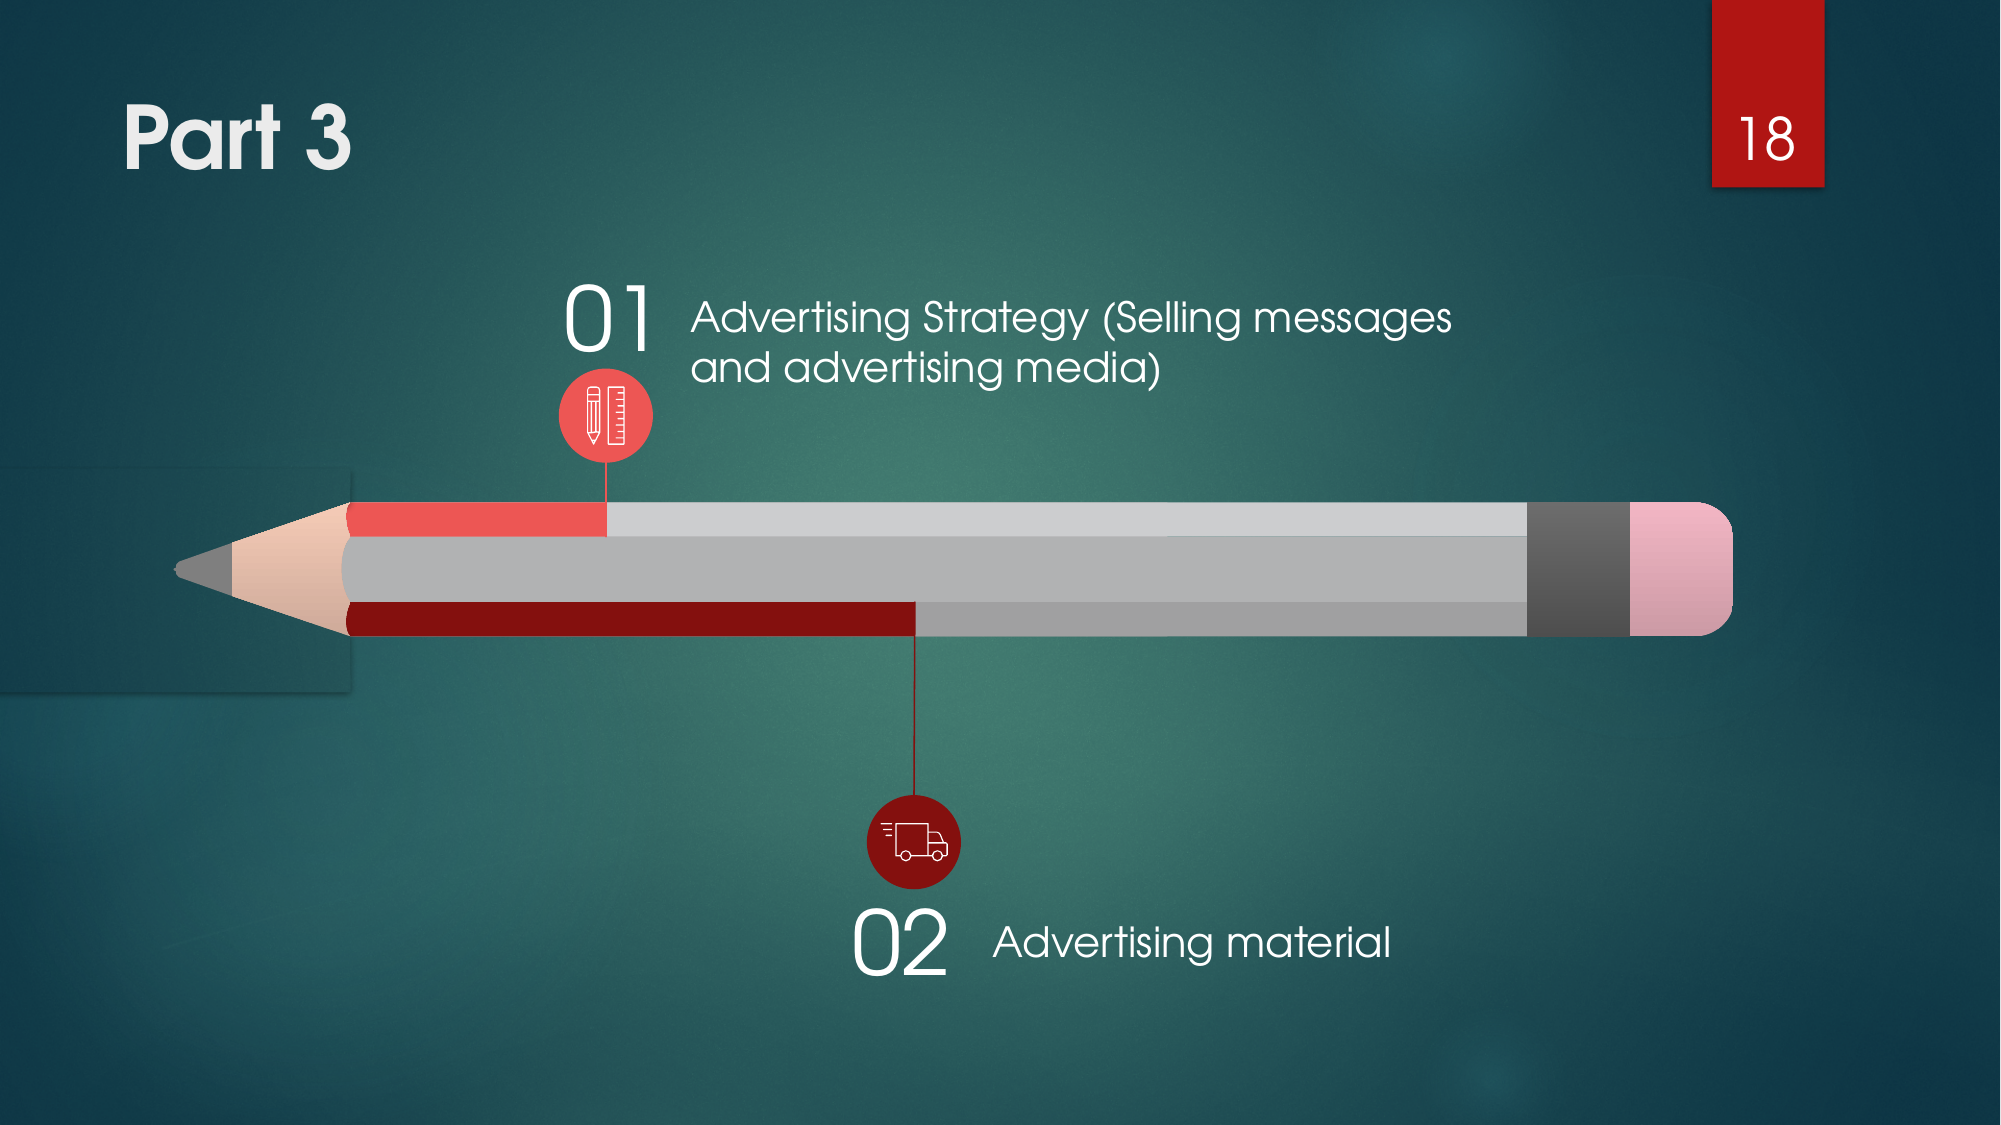

# Part 3
18
01

Advertising Strategy (Selling messages and advertising media)

02
Advertising material